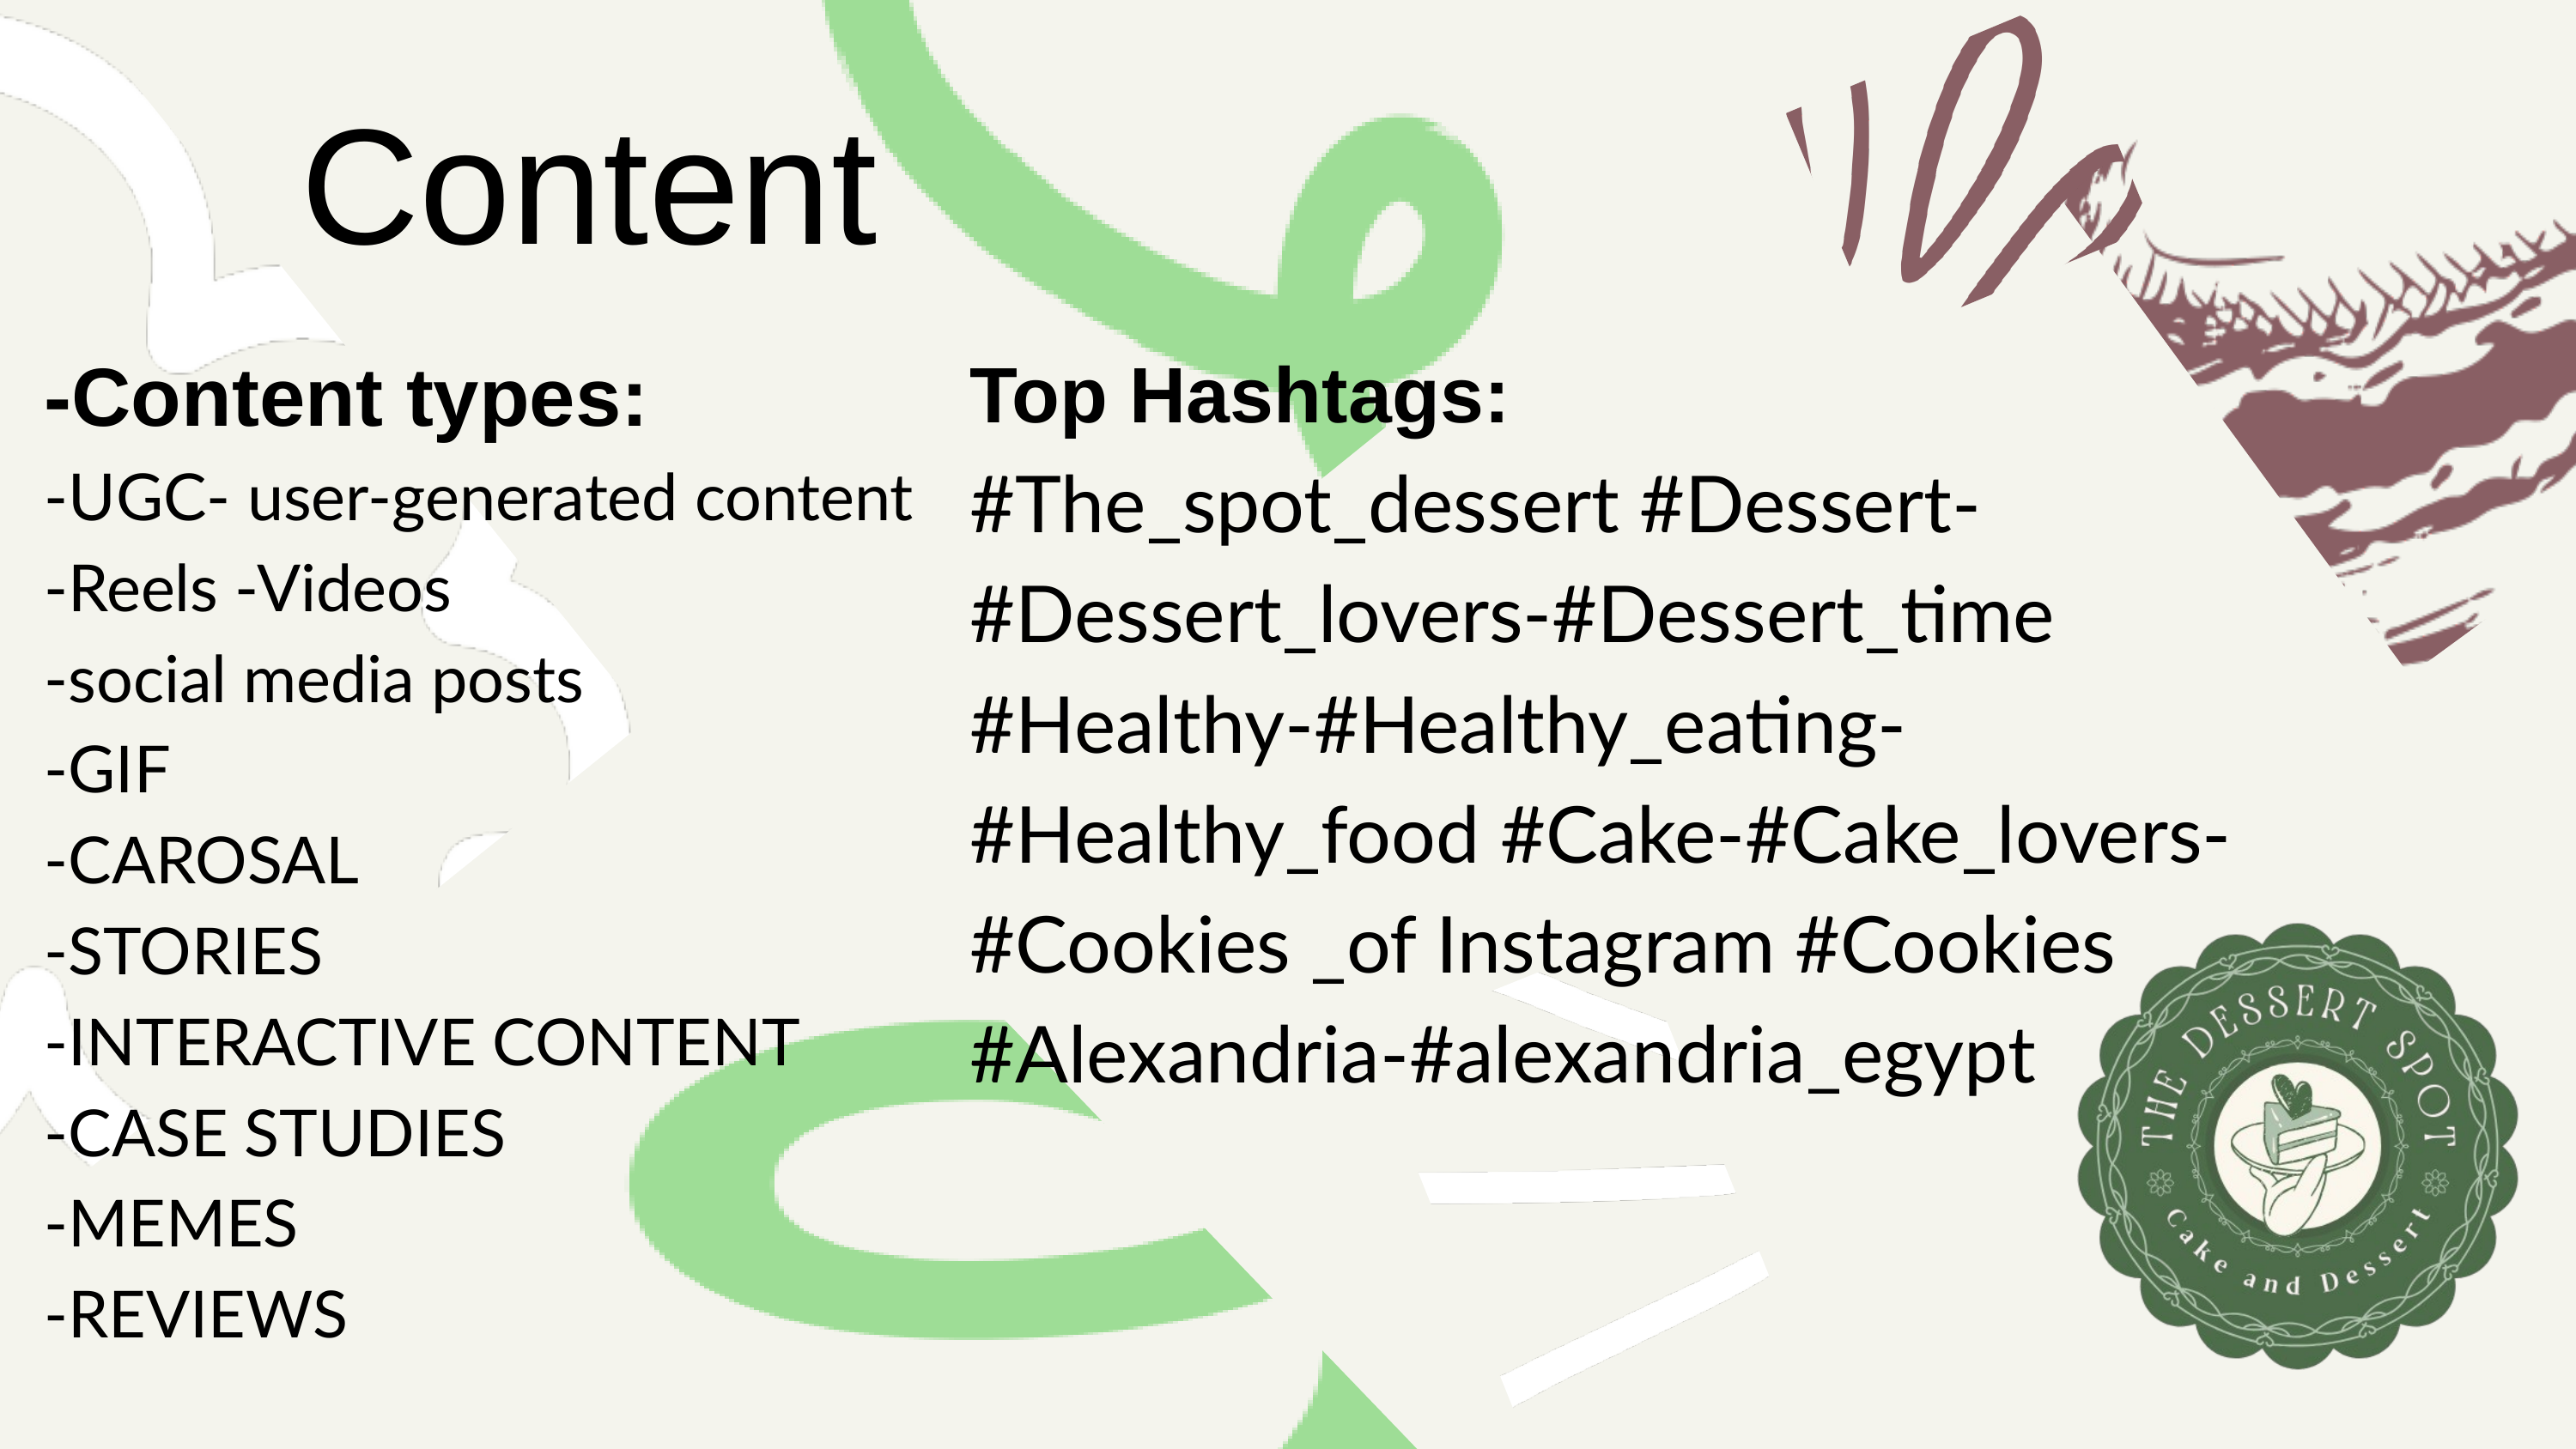

Content

-Content types:
-UGC- user-generated content
-Reels -Videos
-social media posts
-GIF
-CAROSAL
-STORIES
-INTERACTIVE CONTENT
-CASE STUDIES
-MEMES
-REVIEWS
Top Hashtags:
#The_spot_dessert #Dessert-#Dessert_lovers-#Dessert_time #Healthy-#Healthy_eating-#Healthy_food #Cake-#Cake_lovers- #Cookies _of Instagram #Cookies #Alexandria-#alexandria_egypt